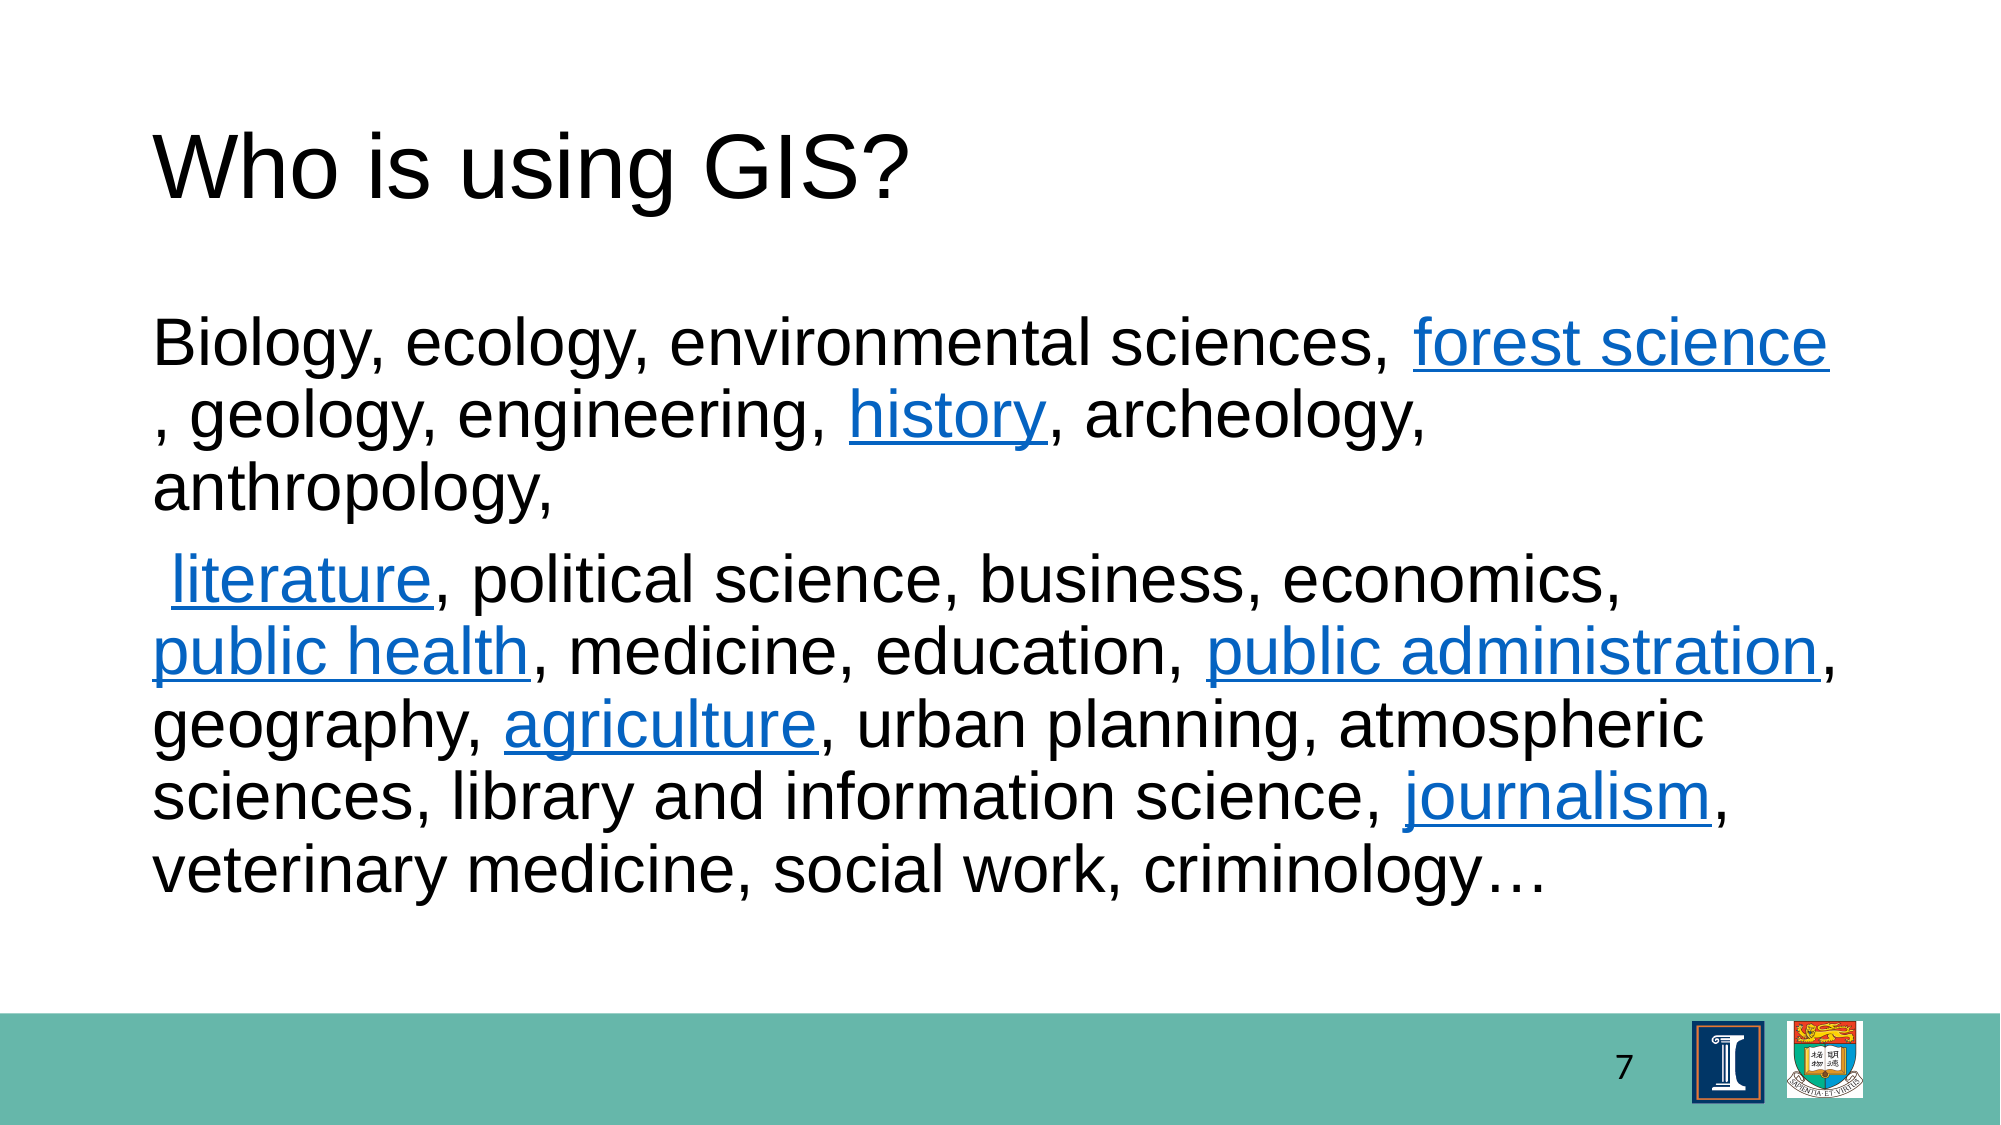

# Who is using GIS?
Biology, ecology, environmental sciences, forest science, geology, engineering, history, archeology, anthropology,
 literature, political science, business, economics, public health, medicine, education, public administration, geography, agriculture, urban planning, atmospheric sciences, library and information science, journalism, veterinary medicine, social work, criminology…

7